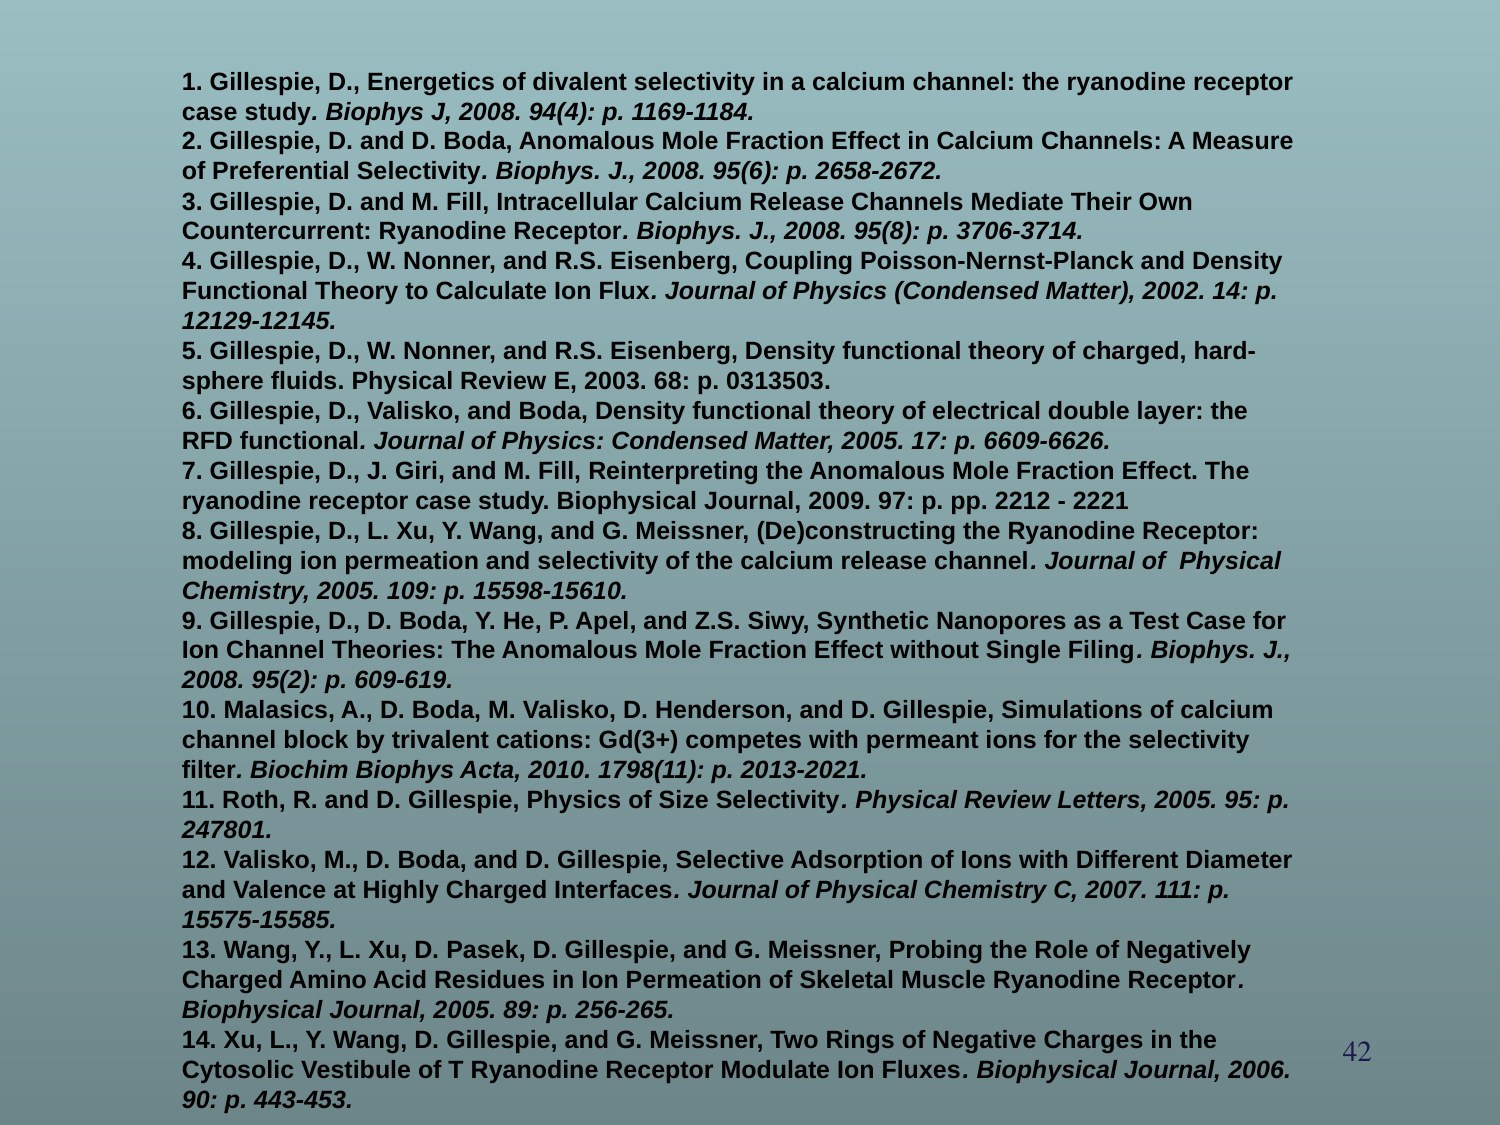

1. Gillespie, D., Energetics of divalent selectivity in a calcium channel: the ryanodine receptor case study. Biophys J, 2008. 94(4): p. 1169-1184.
2. Gillespie, D. and D. Boda, Anomalous Mole Fraction Effect in Calcium Channels: A Measure of Preferential Selectivity. Biophys. J., 2008. 95(6): p. 2658-2672.
3. Gillespie, D. and M. Fill, Intracellular Calcium Release Channels Mediate Their Own Countercurrent: Ryanodine Receptor. Biophys. J., 2008. 95(8): p. 3706-3714.
4. Gillespie, D., W. Nonner, and R.S. Eisenberg, Coupling Poisson-Nernst-Planck and Density Functional Theory to Calculate Ion Flux. Journal of Physics (Condensed Matter), 2002. 14: p. 12129-12145.
5. Gillespie, D., W. Nonner, and R.S. Eisenberg, Density functional theory of charged, hard-sphere fluids. Physical Review E, 2003. 68: p. 0313503.
6. Gillespie, D., Valisko, and Boda, Density functional theory of electrical double layer: the RFD functional. Journal of Physics: Condensed Matter, 2005. 17: p. 6609-6626.
7. Gillespie, D., J. Giri, and M. Fill, Reinterpreting the Anomalous Mole Fraction Effect. The ryanodine receptor case study. Biophysical Journal, 2009. 97: p. pp. 2212 - 2221
8. Gillespie, D., L. Xu, Y. Wang, and G. Meissner, (De)constructing the Ryanodine Receptor: modeling ion permeation and selectivity of the calcium release channel. Journal of  Physical Chemistry, 2005. 109: p. 15598-15610.
9. Gillespie, D., D. Boda, Y. He, P. Apel, and Z.S. Siwy, Synthetic Nanopores as a Test Case for Ion Channel Theories: The Anomalous Mole Fraction Effect without Single Filing. Biophys. J., 2008. 95(2): p. 609-619.
10. Malasics, A., D. Boda, M. Valisko, D. Henderson, and D. Gillespie, Simulations of calcium channel block by trivalent cations: Gd(3+) competes with permeant ions for the selectivity filter. Biochim Biophys Acta, 2010. 1798(11): p. 2013-2021.
11. Roth, R. and D. Gillespie, Physics of Size Selectivity. Physical Review Letters, 2005. 95: p. 247801.
12. Valisko, M., D. Boda, and D. Gillespie, Selective Adsorption of Ions with Different Diameter and Valence at Highly Charged Interfaces. Journal of Physical Chemistry C, 2007. 111: p. 15575-15585.
13. Wang, Y., L. Xu, D. Pasek, D. Gillespie, and G. Meissner, Probing the Role of Negatively Charged Amino Acid Residues in Ion Permeation of Skeletal Muscle Ryanodine Receptor. Biophysical Journal, 2005. 89: p. 256-265.
14. Xu, L., Y. Wang, D. Gillespie, and G. Meissner, Two Rings of Negative Charges in the Cytosolic Vestibule of T Ryanodine Receptor Modulate Ion Fluxes. Biophysical Journal, 2006. 90: p. 443-453.

42